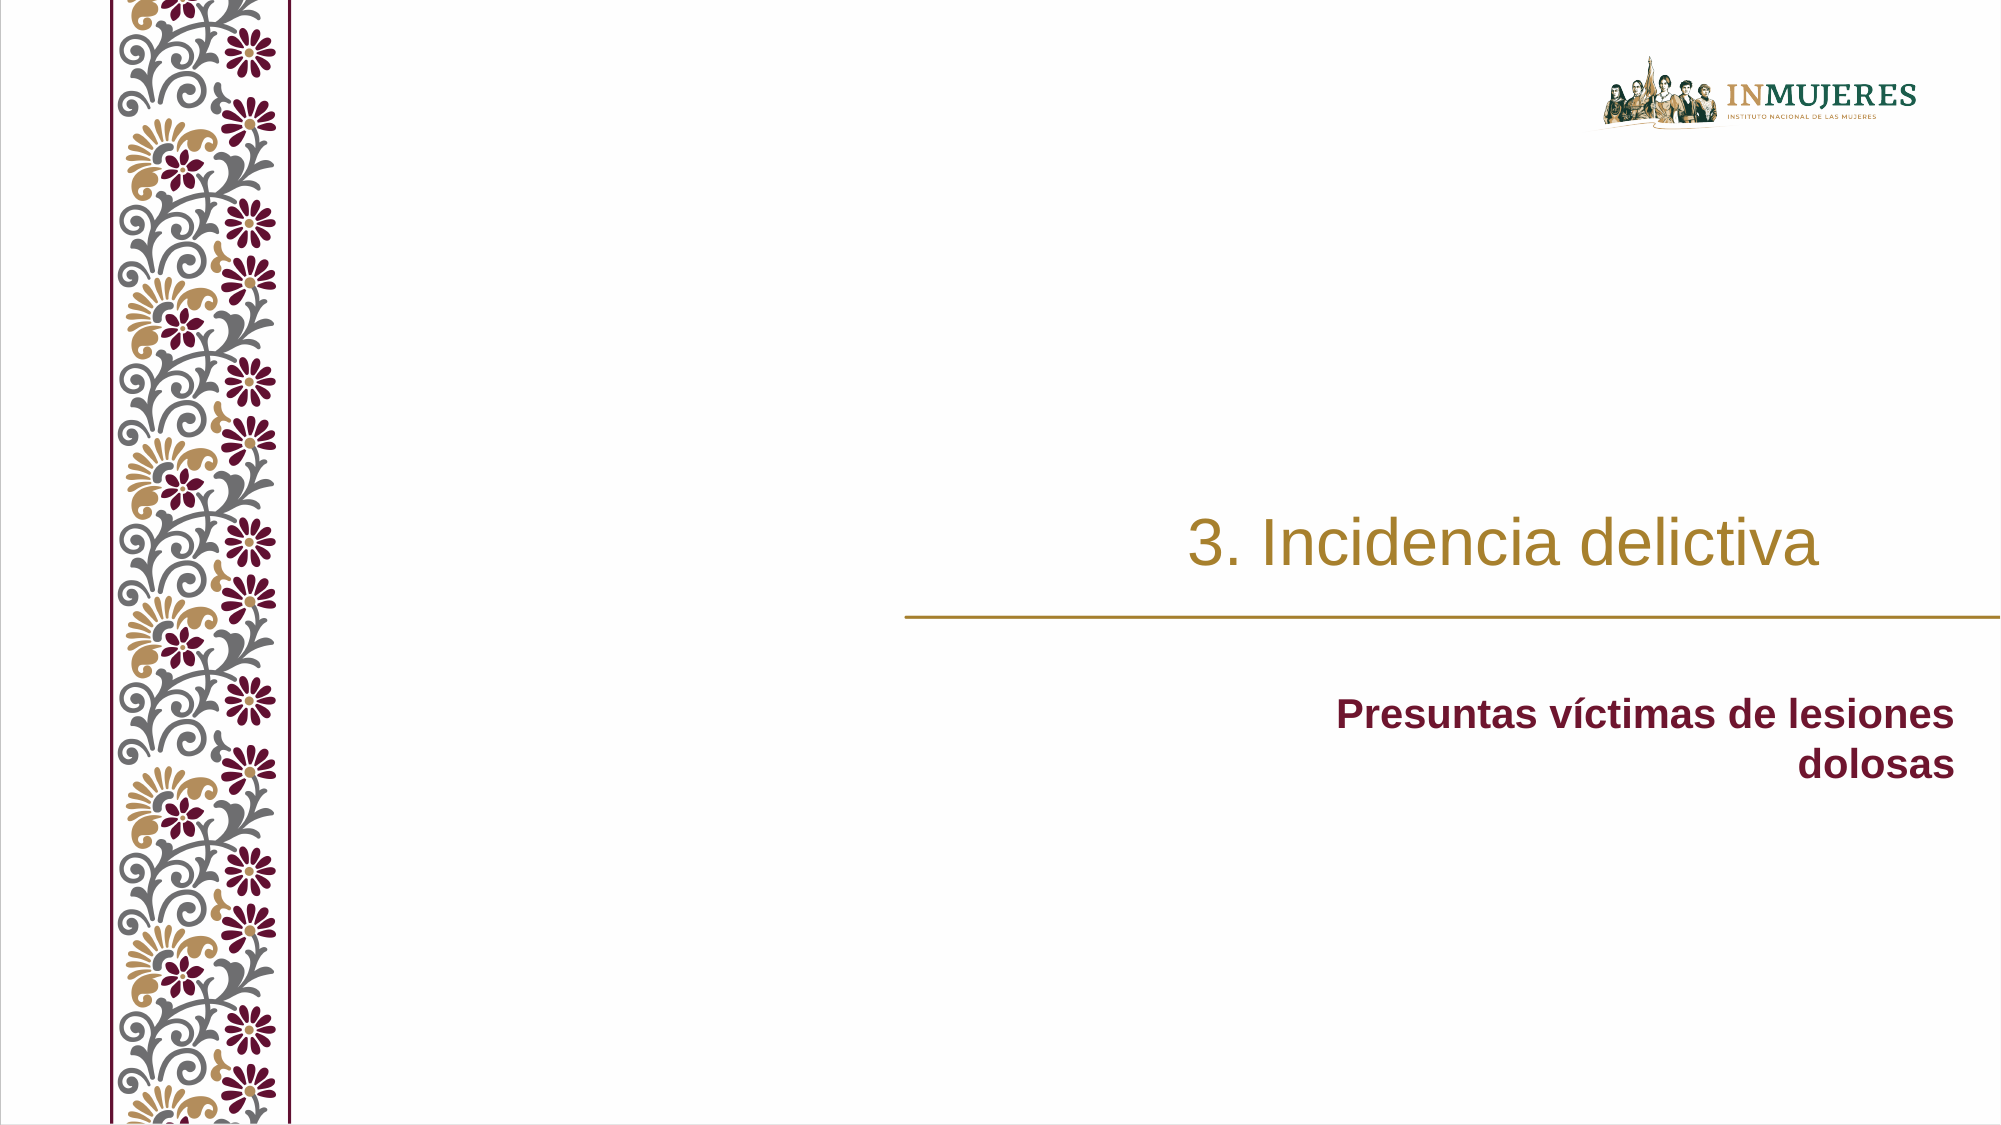

3. Incidencia delictiva
Presuntas víctimas de lesiones dolosas